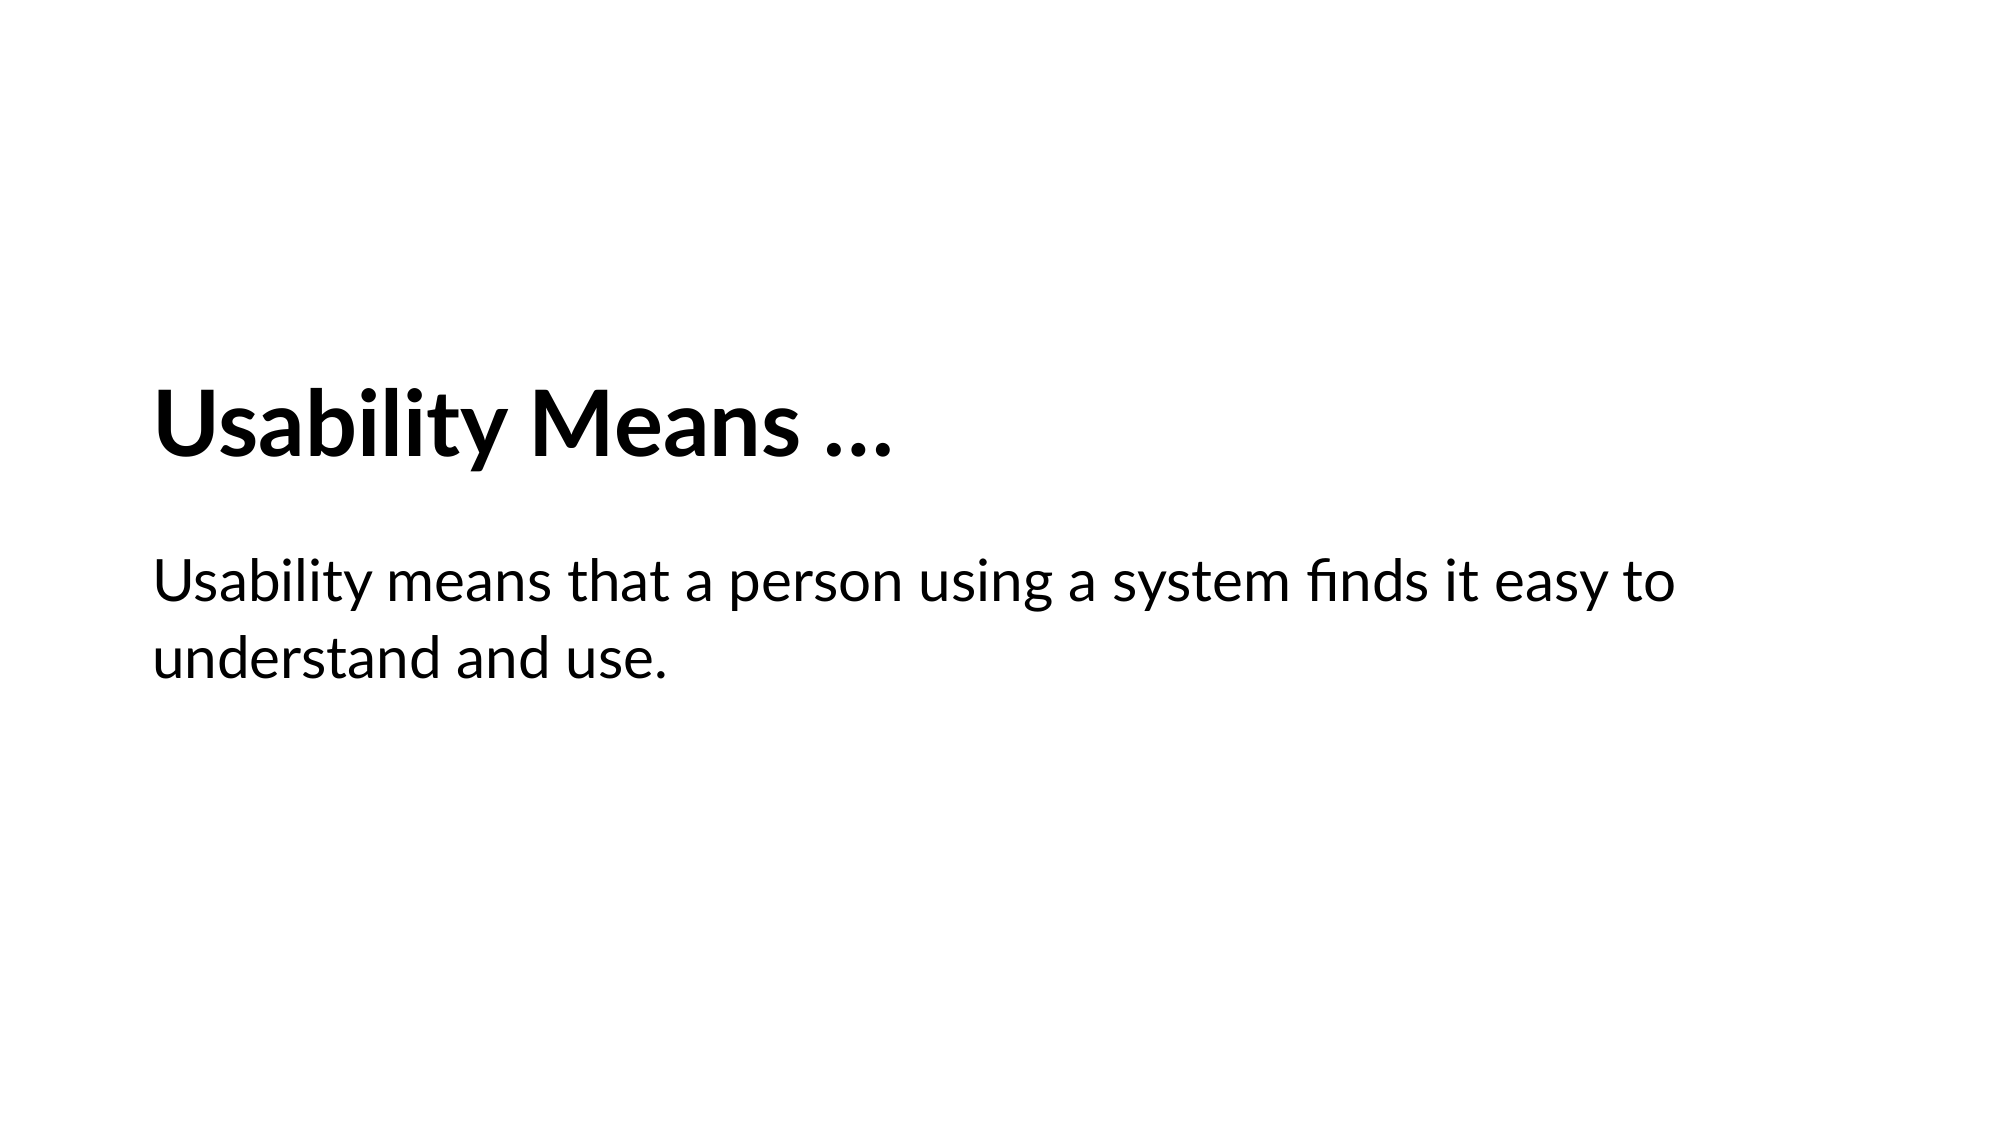

# Usability Means …
Usability means that a person using a system finds it easy to understand and use.